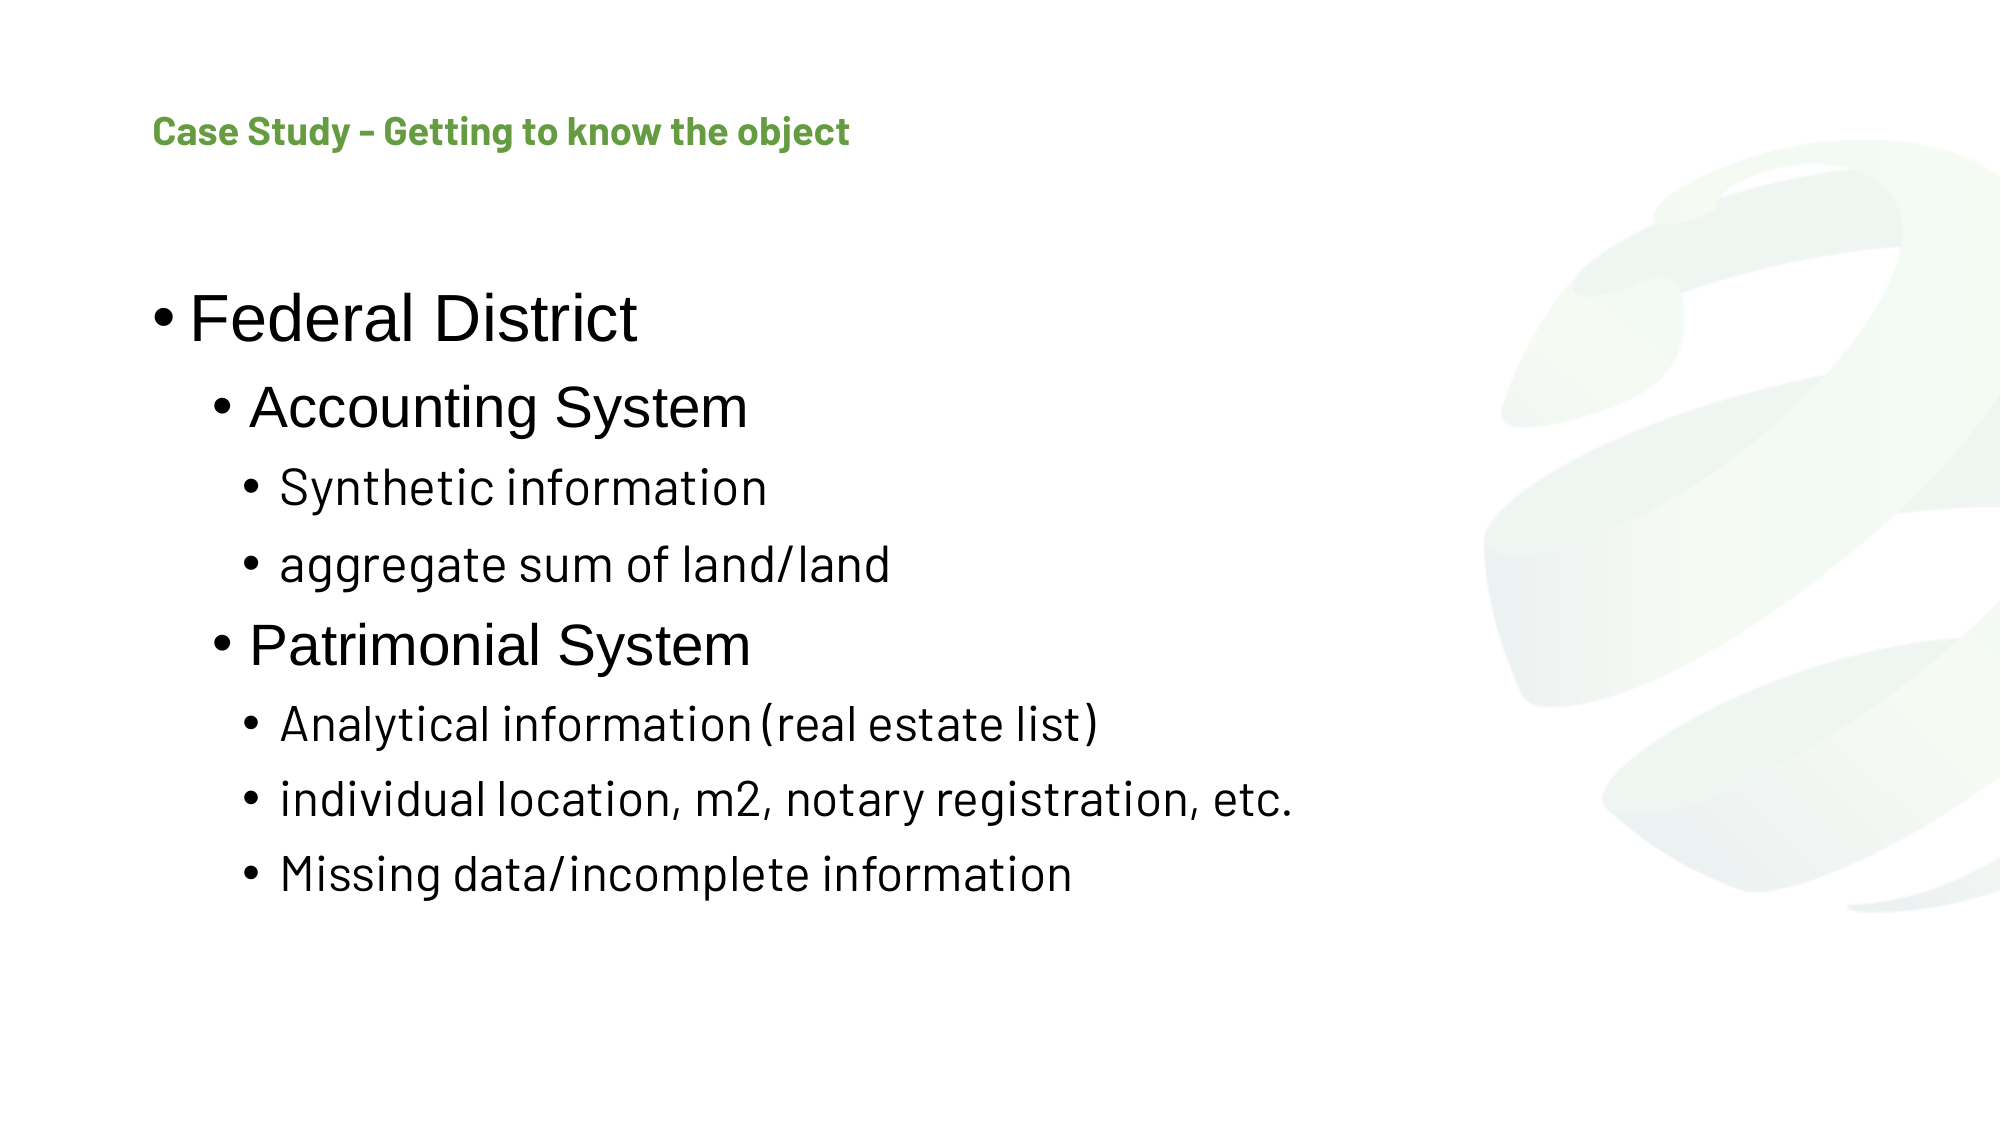

# Case Study - Getting to know the object
Federal District
Accounting System
Synthetic information
aggregate sum of land/land
Patrimonial System
Analytical information (real estate list)
individual location, m2, notary registration, etc.
Missing data/incomplete information